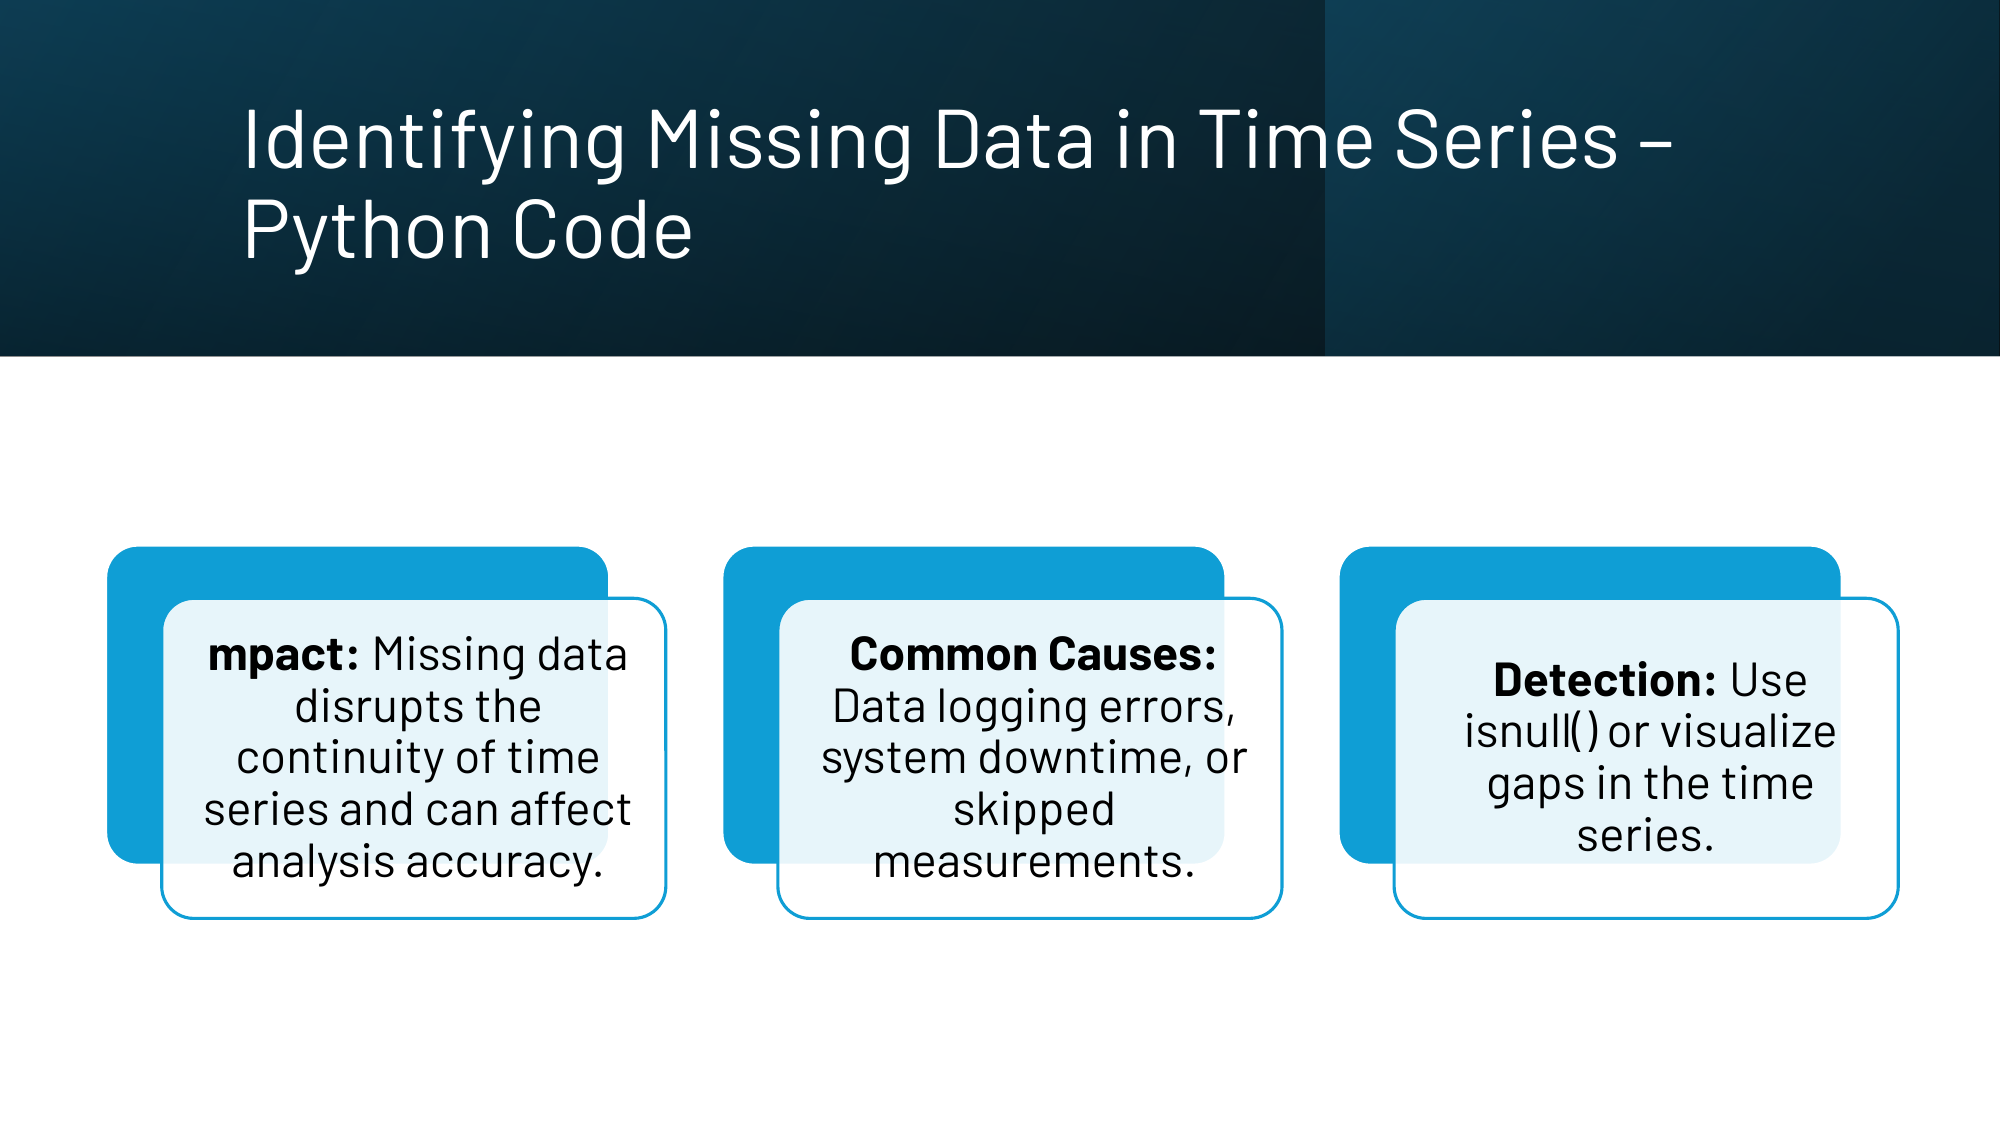

# Identifying Missing Data in Time Series – Python Code
mpact: Missing data disrupts the continuity of time series and can affect analysis accuracy.
Common Causes: Data logging errors, system downtime, or skipped measurements.
Detection: Use isnull() or visualize gaps in the time series.